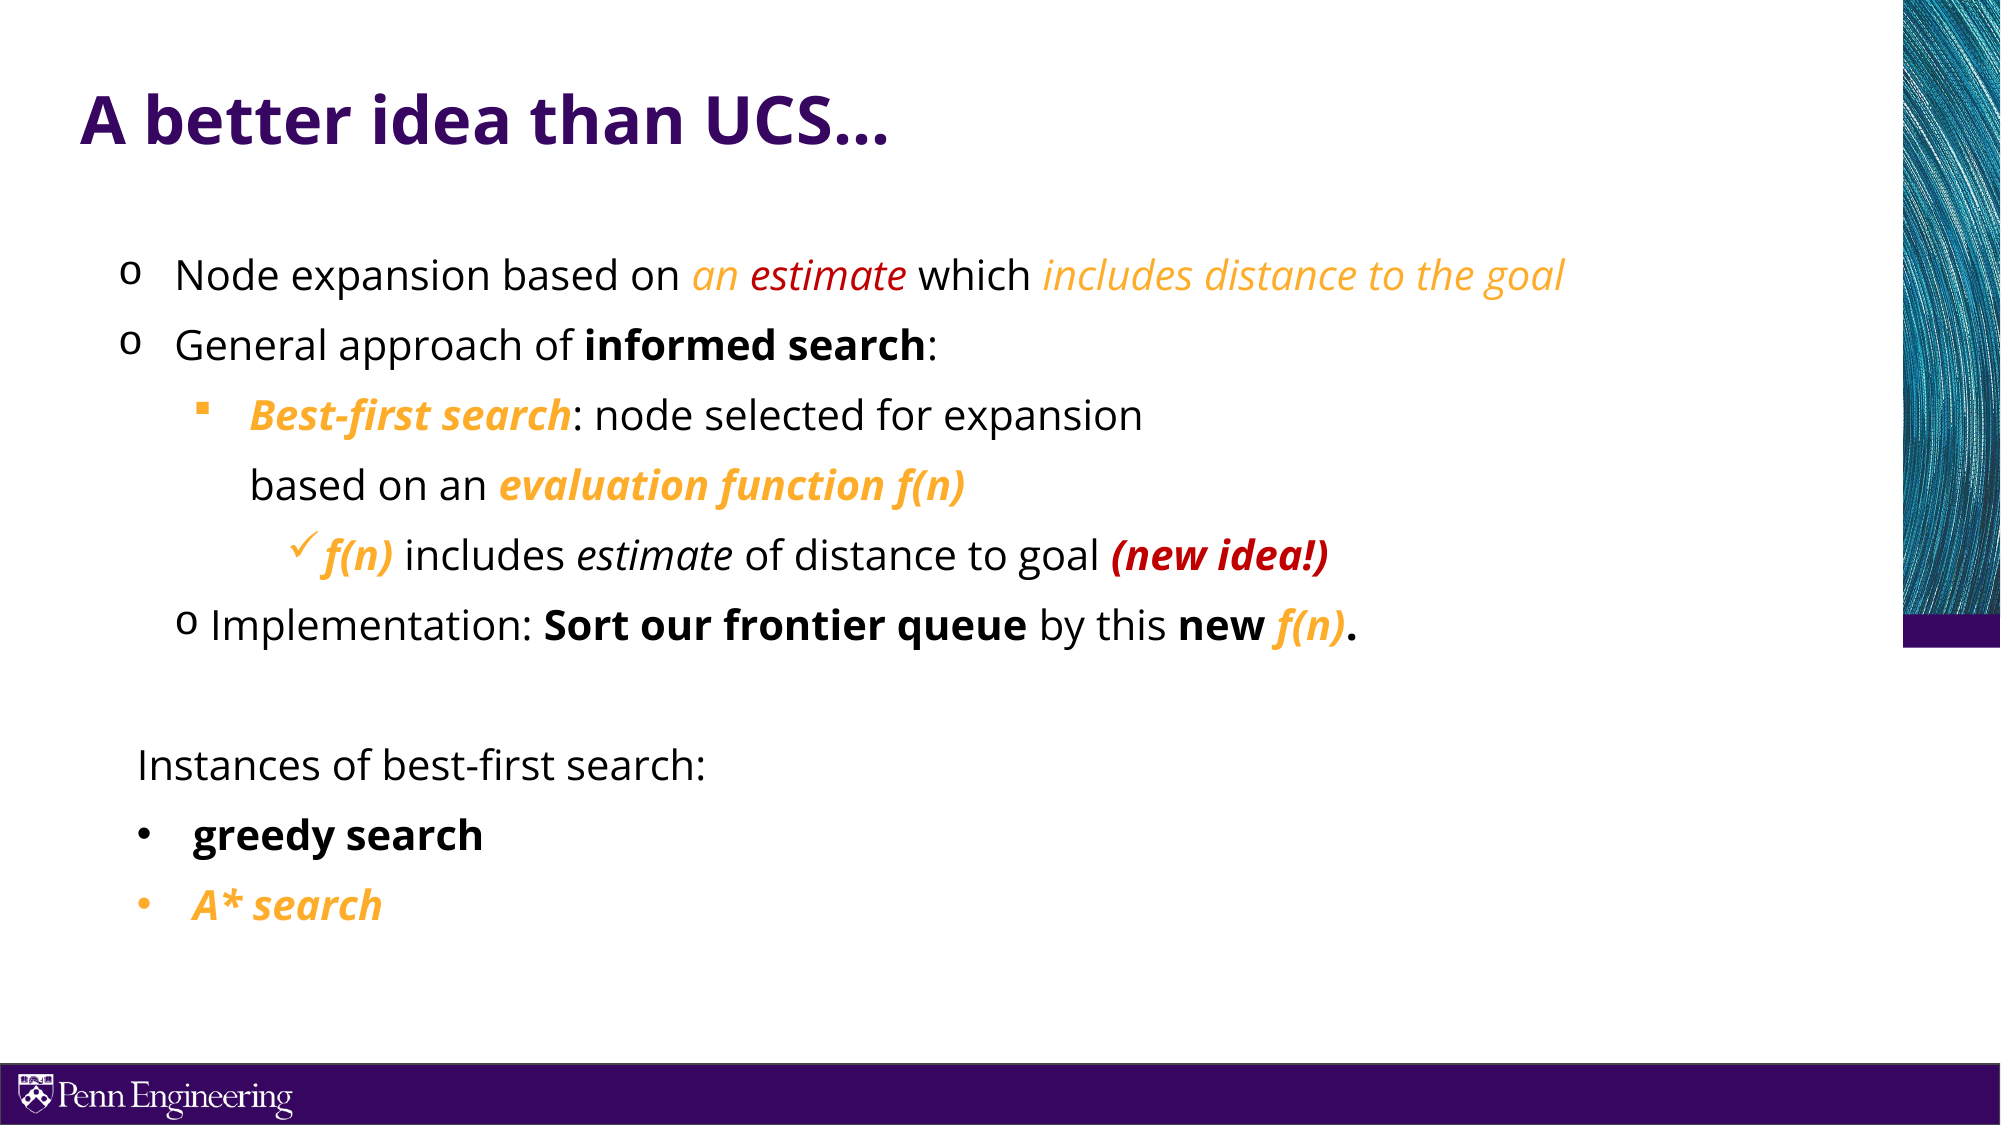

# A better idea than UCS…
Node expansion based on an estimate which includes distance to the goal
General approach of informed search:
Best-first search: node selected for expansion
based on an evaluation function f(n)
f(n) includes estimate of distance to goal (new idea!)
 Implementation: Sort our frontier queue by this new f(n).

Instances of best-first search:
greedy search
A* search